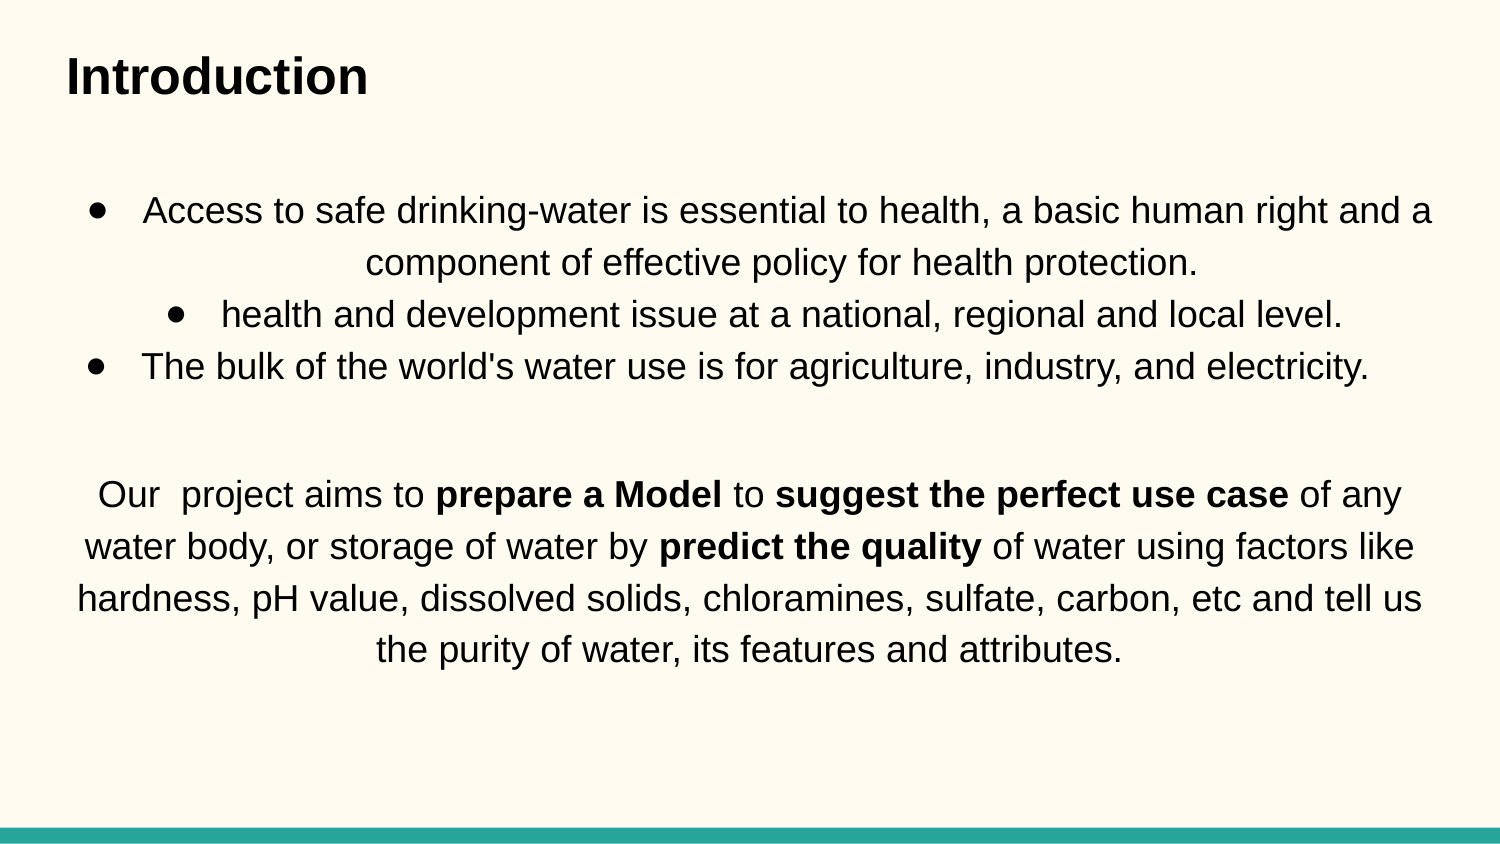

# Introduction

Access to safe drinking-water is essential to health, a basic human right and a component of effective policy for health protection.
health and development issue at a national, regional and local level.
The bulk of the world's water use is for agriculture, industry, and electricity.

Our  project aims to prepare a Model to suggest the perfect use case of any water body, or storage of water by predict the quality of water using factors like hardness, pH value, dissolved solids, chloramines, sulfate, carbon, etc and tell us the purity of water, its features and attributes.